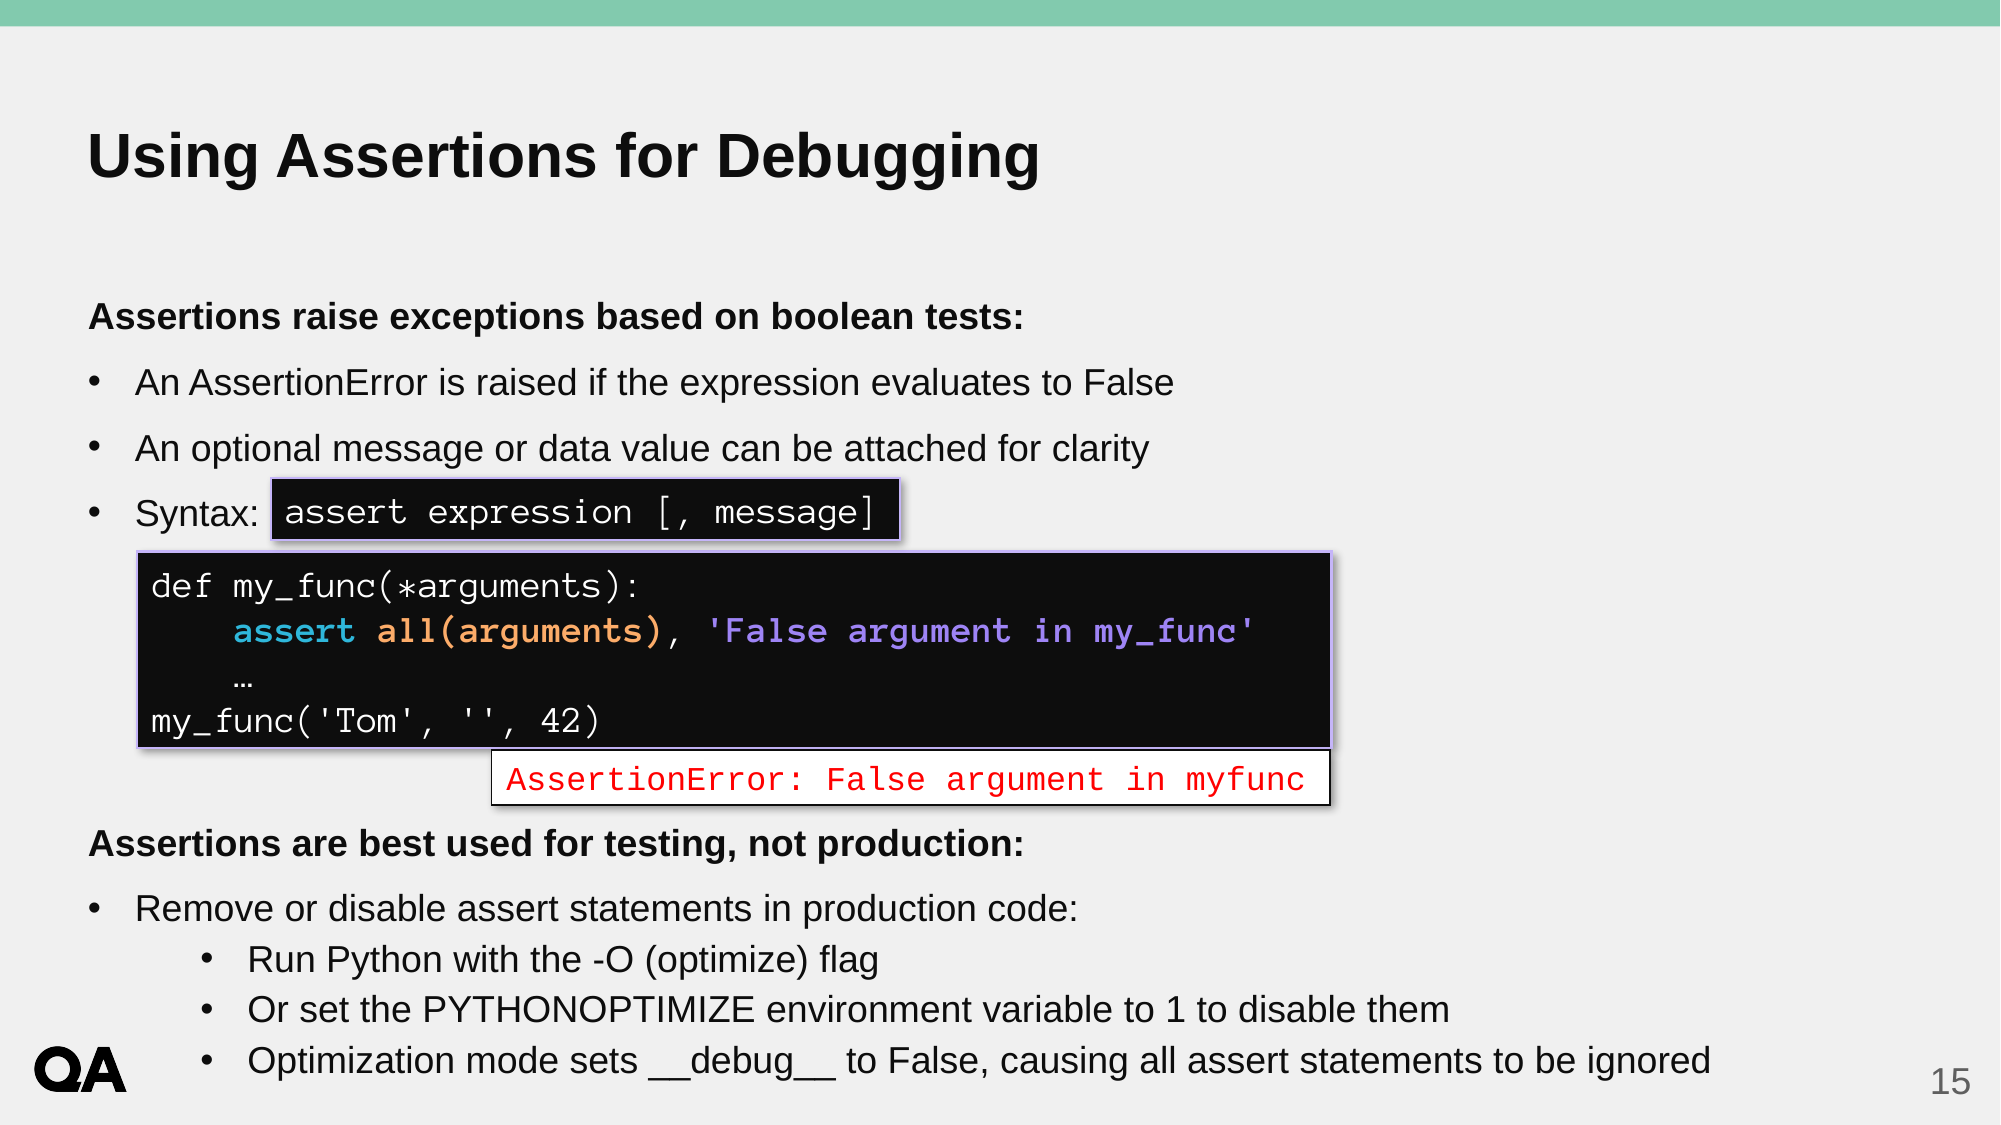

# Using Assertions for Debugging
Assertions raise exceptions based on boolean tests:
An AssertionError is raised if the expression evaluates to False
An optional message or data value can be attached for clarity
Syntax:

Assertions are best used for testing, not production:
Remove or disable assert statements in production code:
Run Python with the -O (optimize) flag
Or set the PYTHONOPTIMIZE environment variable to 1 to disable them
Optimization mode sets __debug__ to False, causing all assert statements to be ignored
assert expression [, message]
def my_func(*arguments):
    assert all(arguments), 'False argument in my_func'
    …
my_func('Tom', '', 42)
AssertionError: False argument in myfunc
15